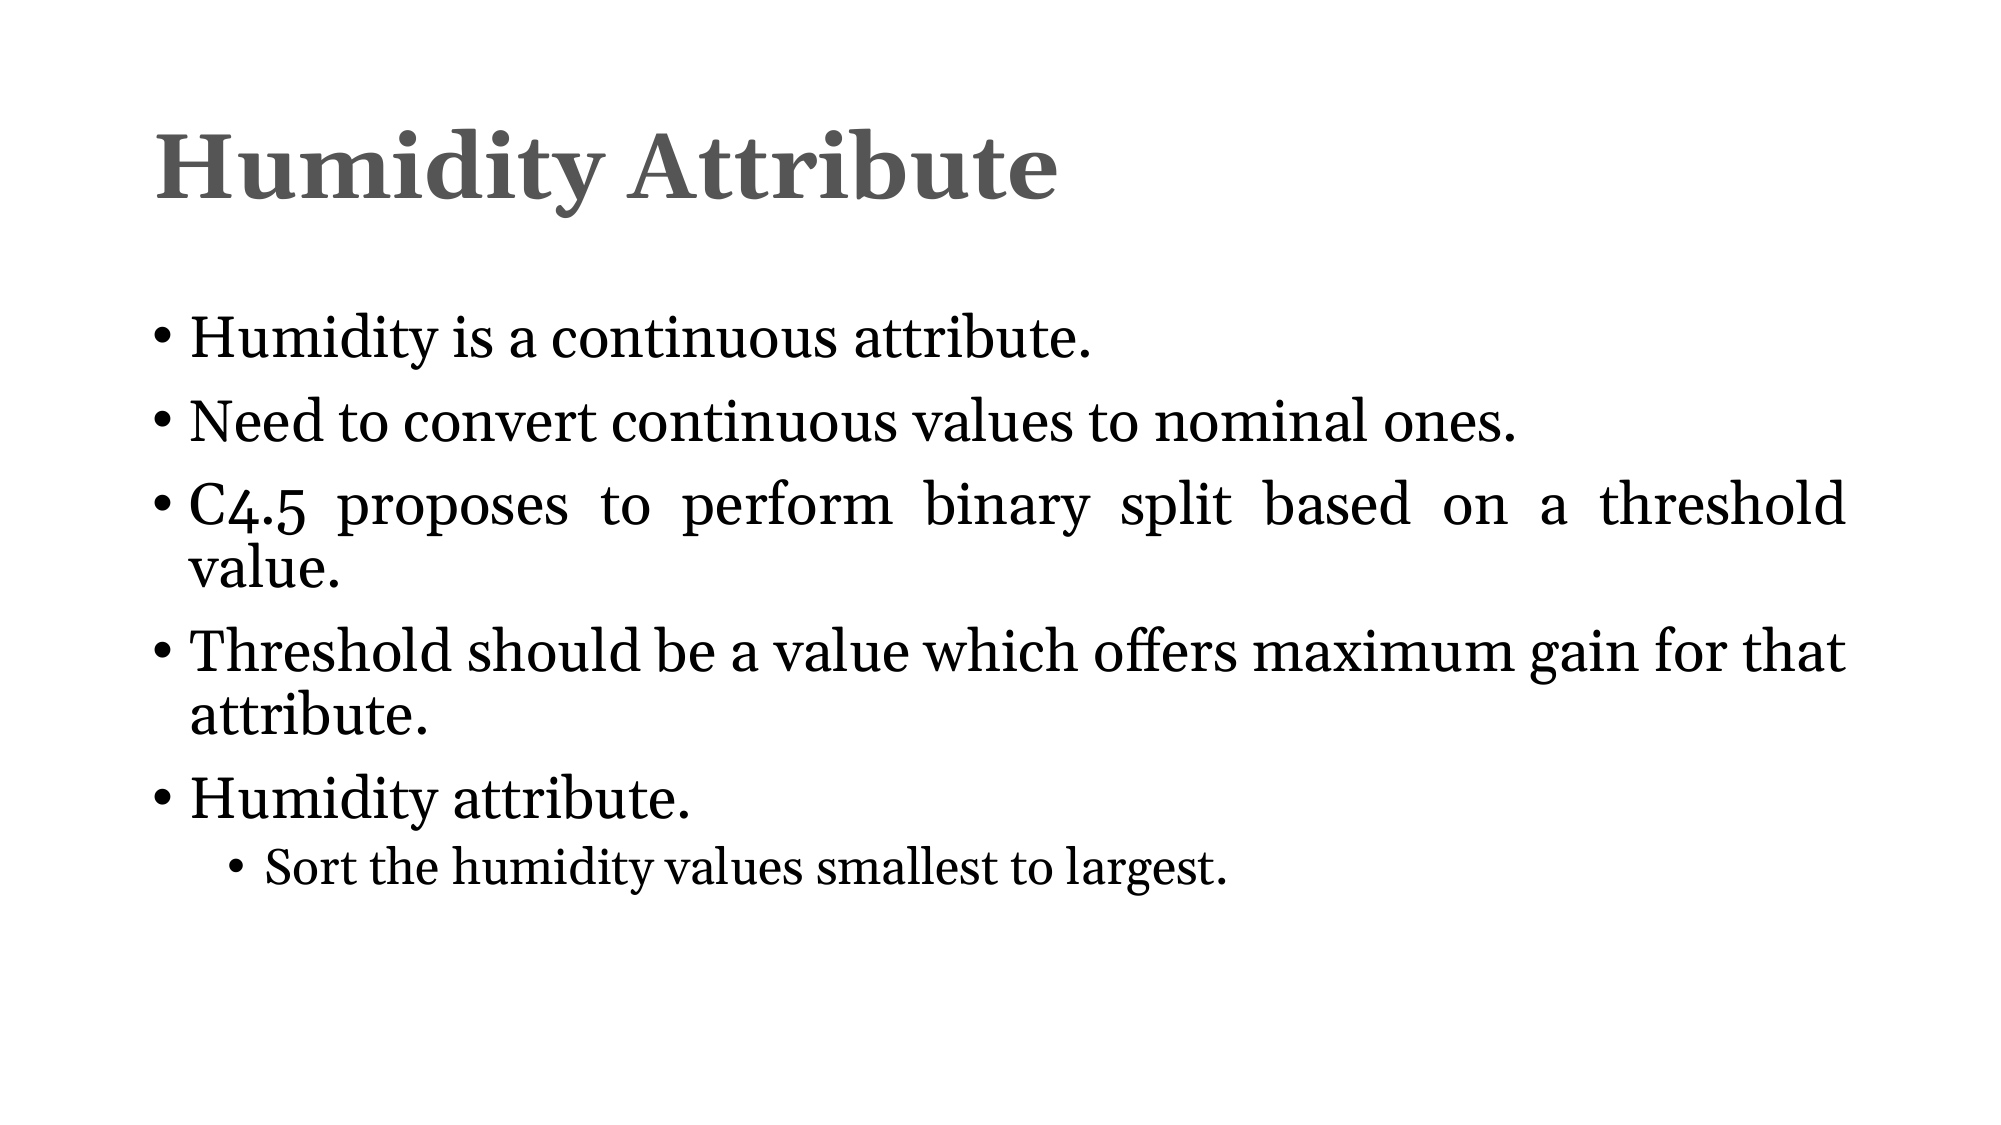

# Humidity Attribute
Humidity is a continuous attribute.
Need to convert continuous values to nominal ones.
C4.5 proposes to perform binary split based on a threshold value.
Threshold should be a value which offers maximum gain for that attribute.
Humidity attribute.
Sort the humidity values smallest to largest.